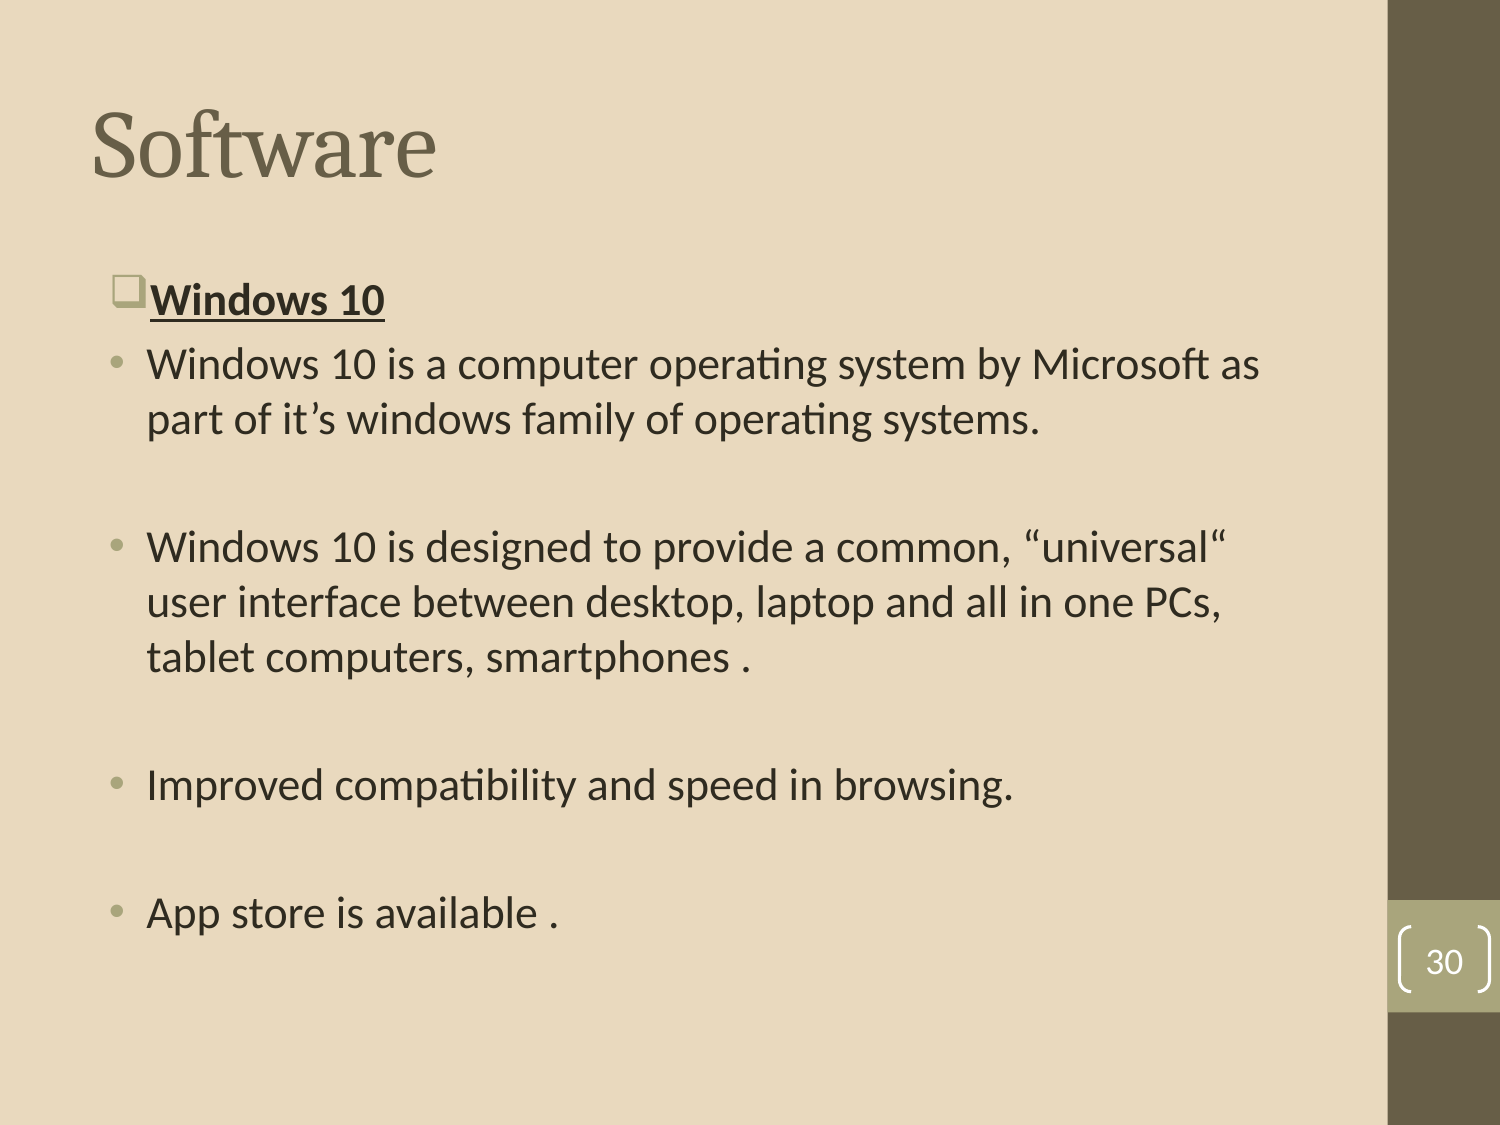

# Software
Windows 10
Windows 10 is a computer operating system by Microsoft as part of it’s windows family of operating systems.

Windows 10 is designed to provide a common, “universal“ user interface between desktop, laptop and all in one PCs, tablet computers, smartphones .

Improved compatibility and speed in browsing.

App store is available .

30